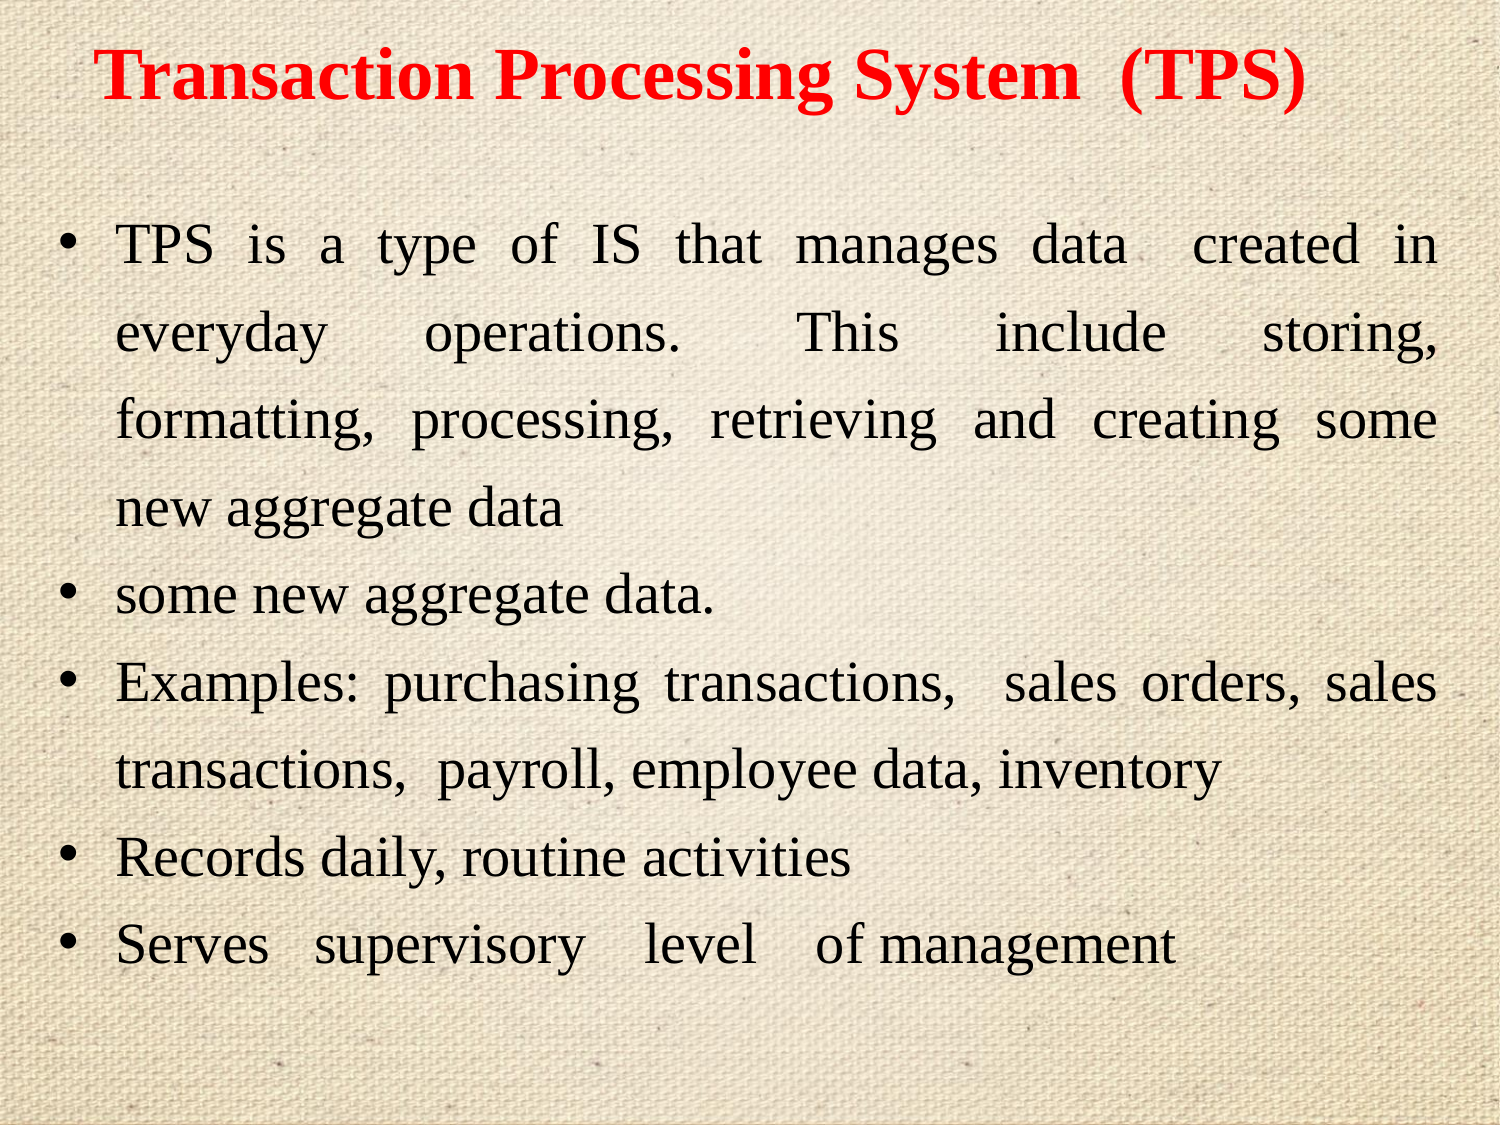

# Transaction Processing System  (TPS)
TPS is a type of IS that manages data  created in everyday operations.	This include storing, formatting, processing, retrieving and creating some new aggregate data
some new aggregate data.
Examples: purchasing transactions,  sales orders, sales transactions,  payroll, employee data, inventory
Records daily, routine activities
Serves   supervisory    level    of management